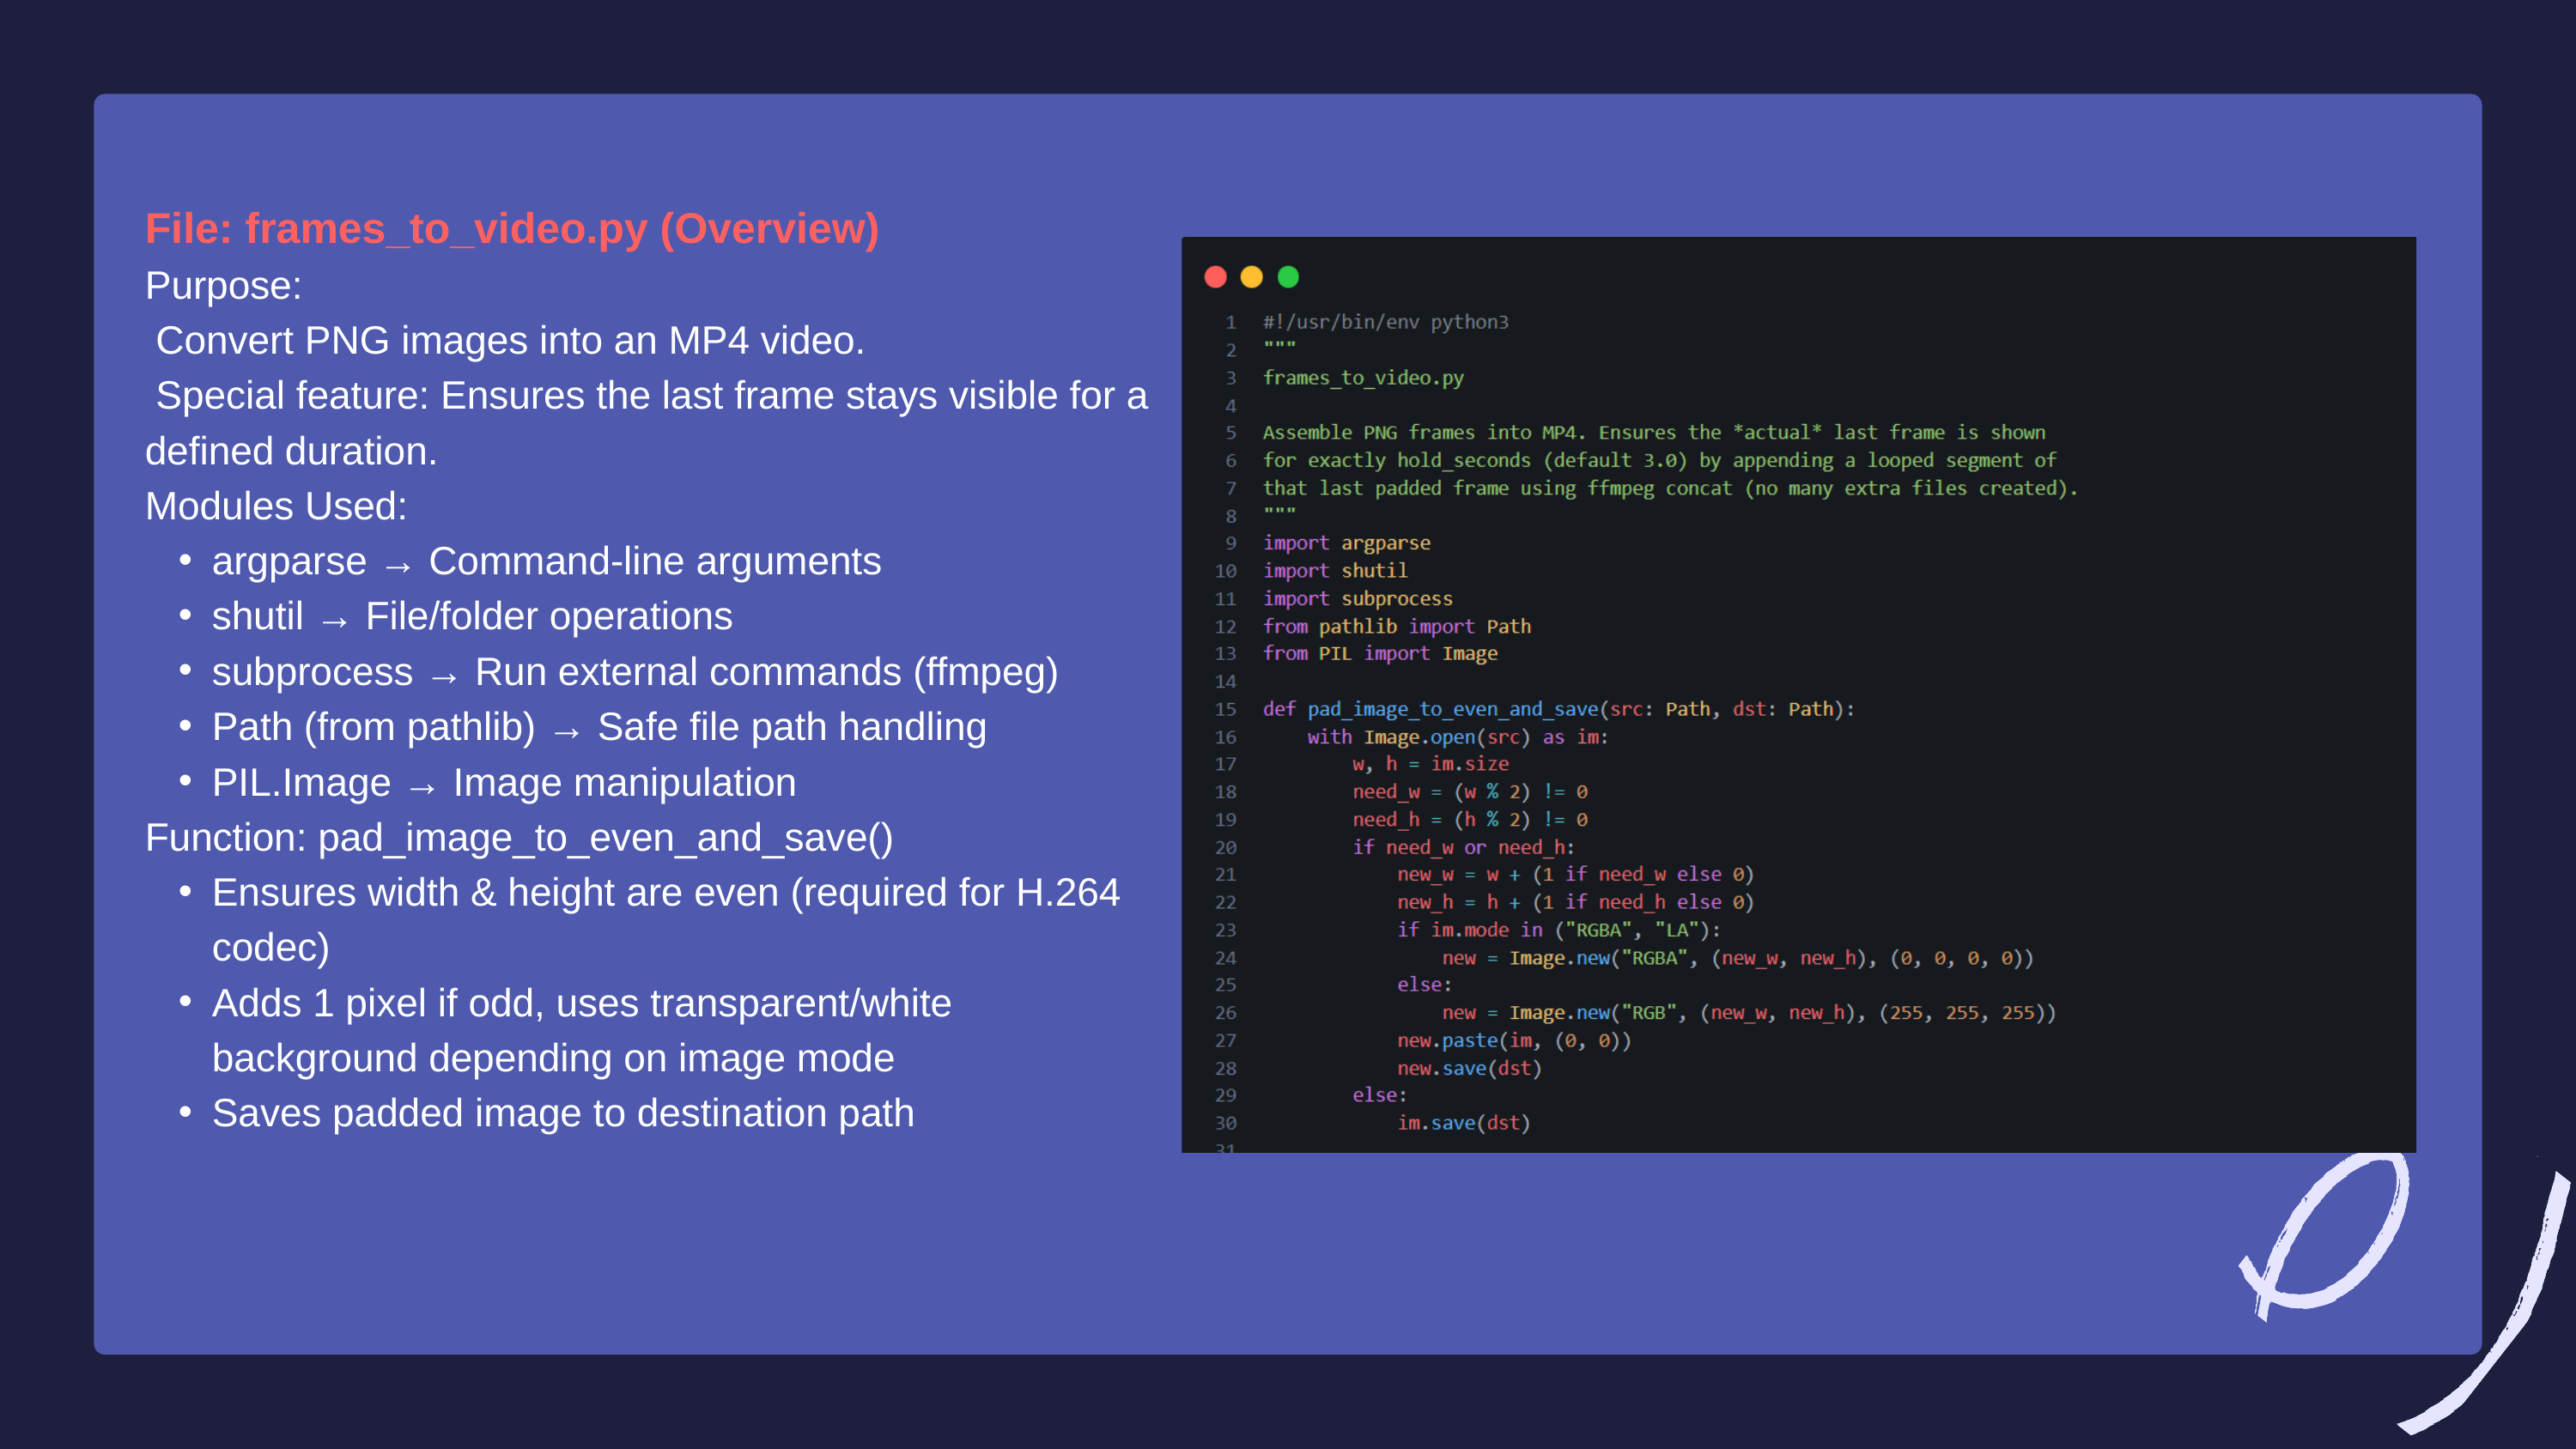

File: frames_to_video.py (Overview)
Purpose:
 Convert PNG images into an MP4 video.
 Special feature: Ensures the last frame stays visible for a defined duration.
Modules Used:
argparse → Command-line arguments
shutil → File/folder operations
subprocess → Run external commands (ffmpeg)
Path (from pathlib) → Safe file path handling
PIL.Image → Image manipulation
Function: pad_image_to_even_and_save()
Ensures width & height are even (required for H.264 codec)
Adds 1 pixel if odd, uses transparent/white background depending on image mode
Saves padded image to destination path